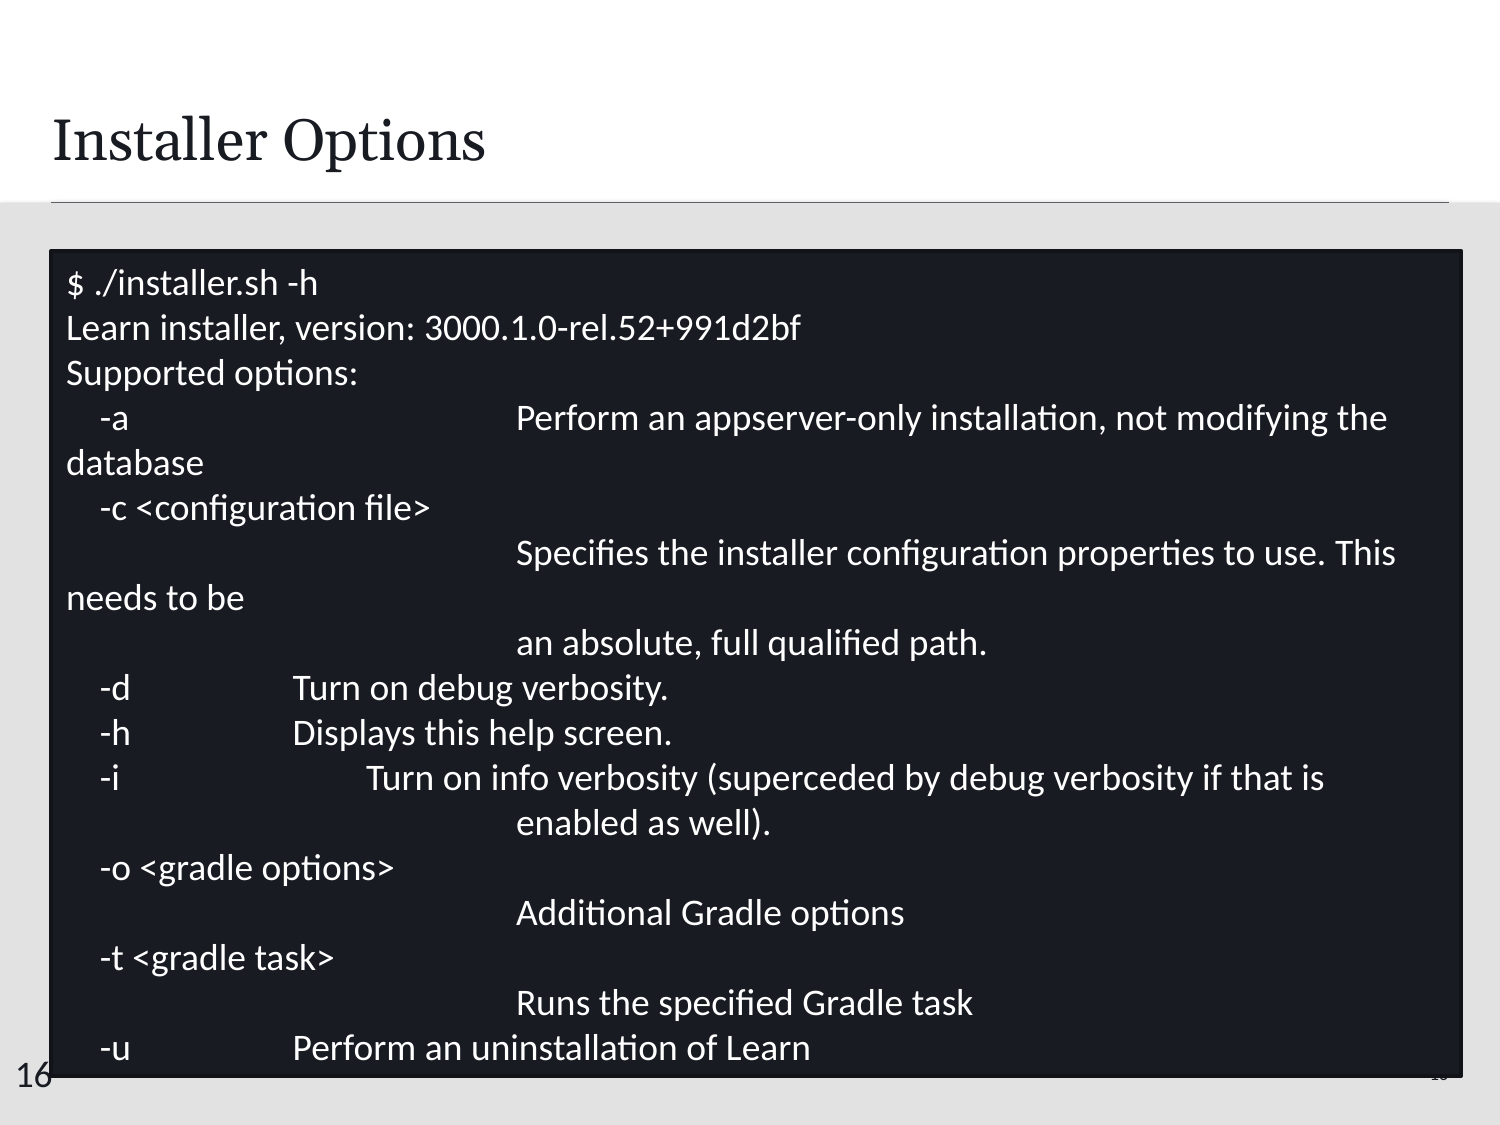

# Installer Options
$ ./installer.sh -h
Learn installer, version: 3000.1.0-rel.52+991d2bf
Supported options:
    -a			Perform an appserver-only installation, not modifying the database
    -c <configuration file>
			Specifies the installer configuration properties to use. This needs to be
			an absolute, full qualified path.
    -d                   Turn on debug verbosity.
    -h                   Displays this help screen.
    -i       		Turn on info verbosity (superceded by debug verbosity if that is
			enabled as well).
    -o <gradle options>
			Additional Gradle options
    -t <gradle task>
			Runs the specified Gradle task
    -u                   Perform an uninstallation of Learn
16